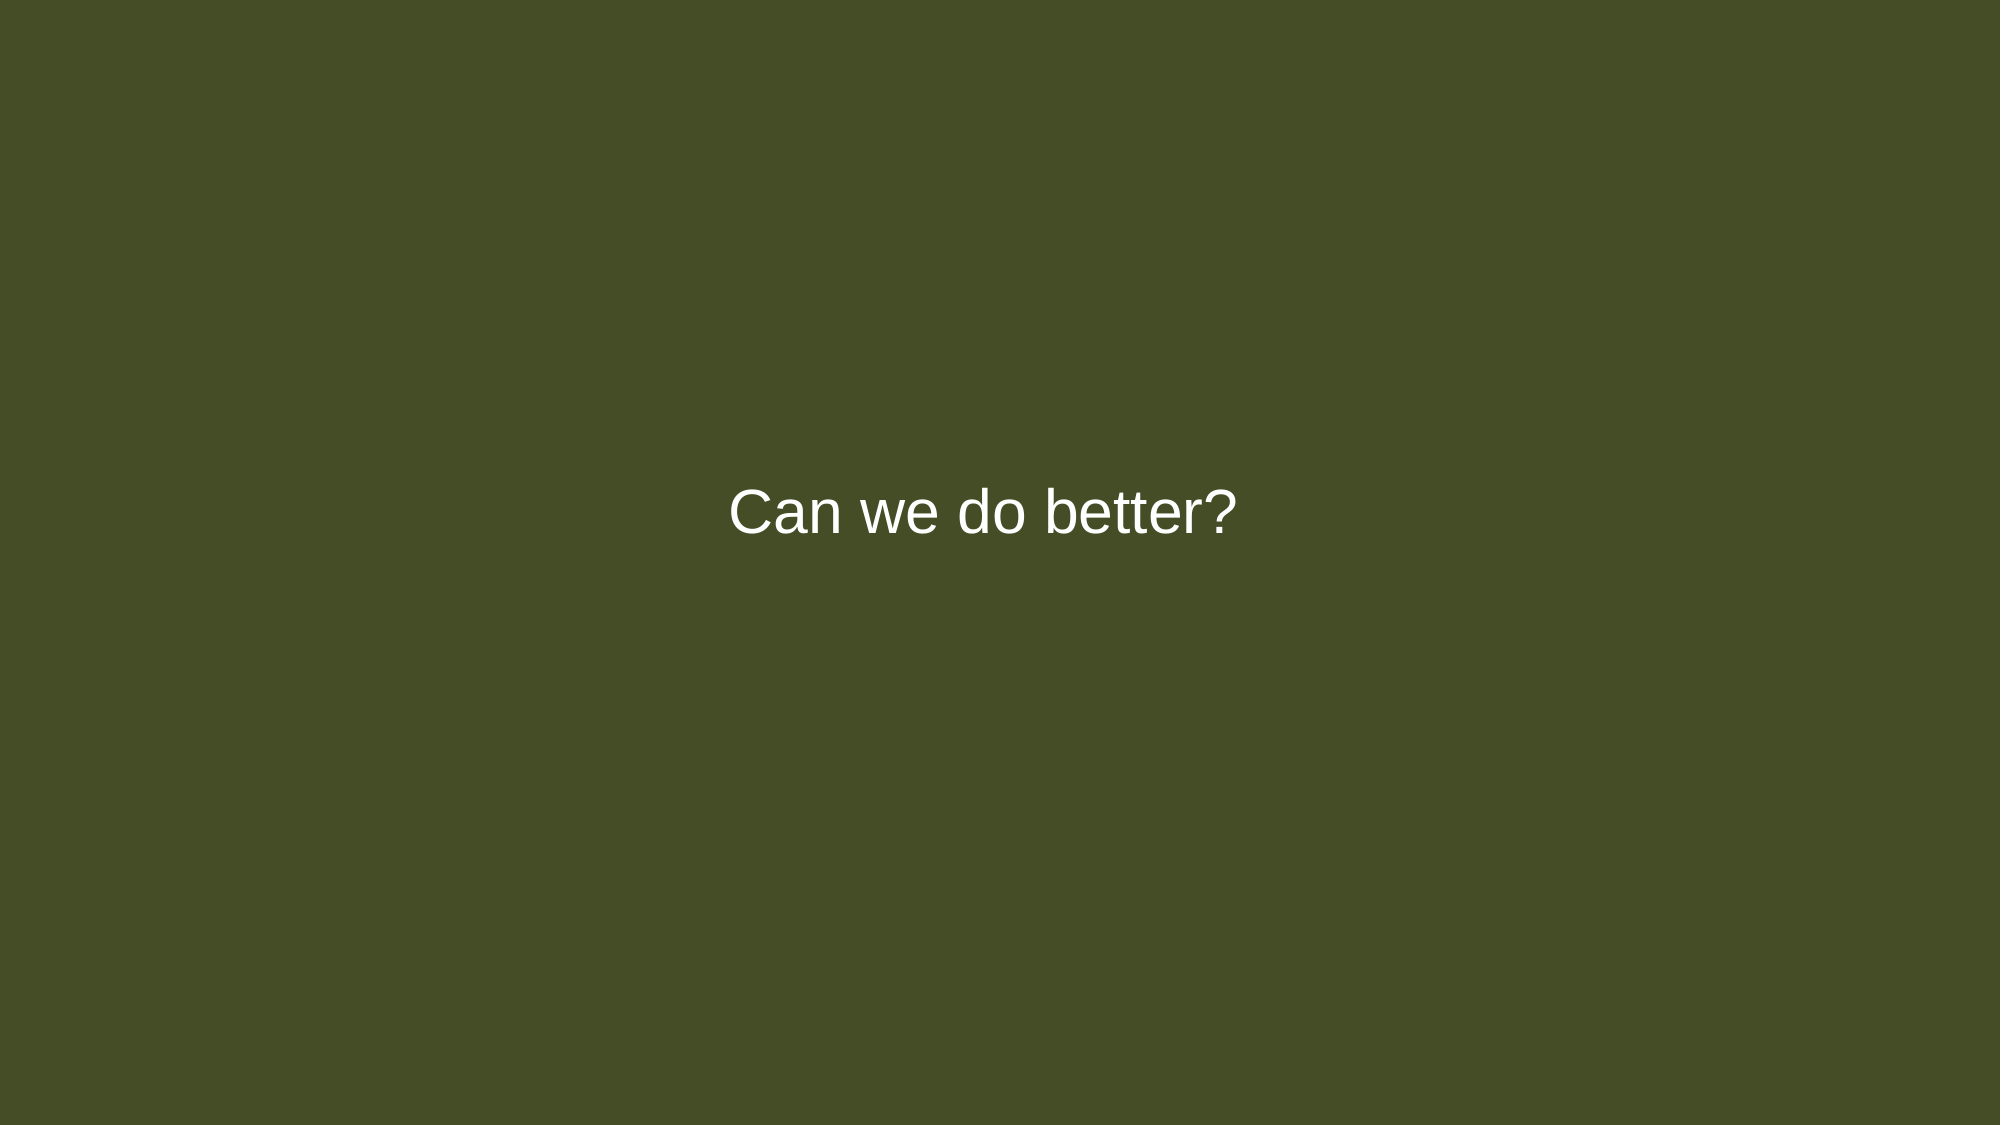

Can we do better?
Jithin K. Sreedharan
36